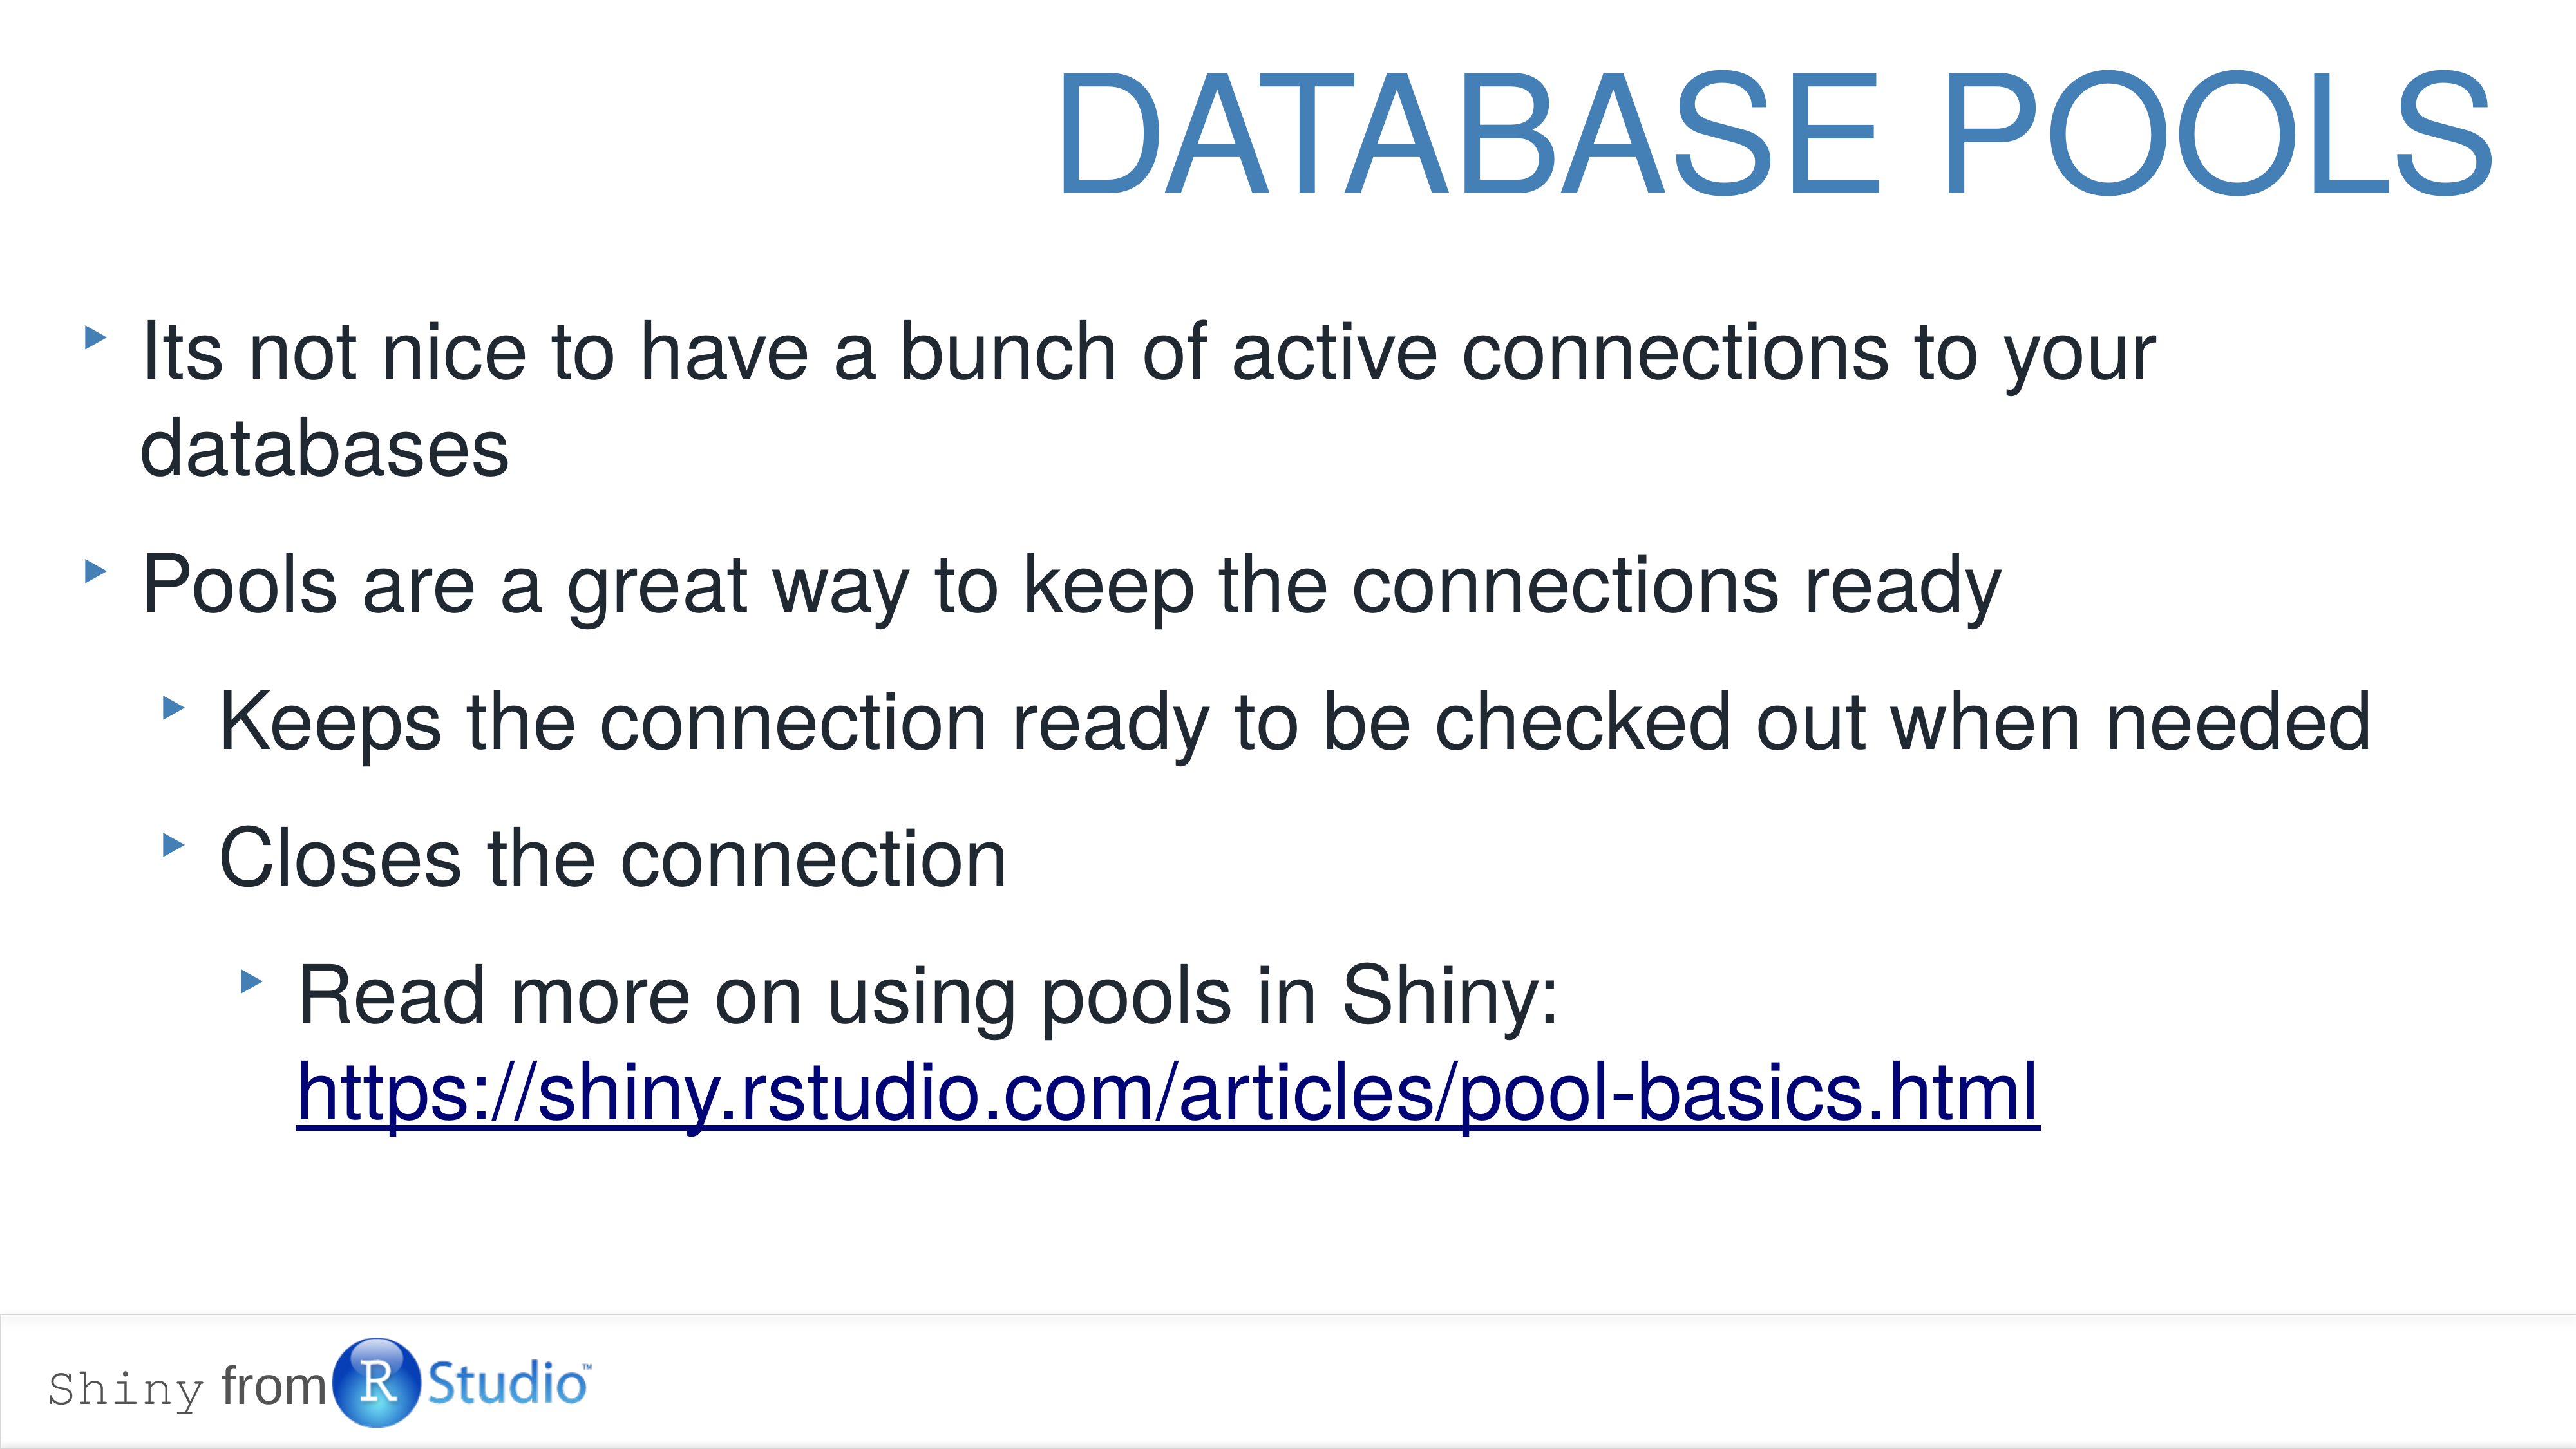

Database Pools
Its not nice to have a bunch of active connections to your databases
Pools are a great way to keep the connections ready
Keeps the connection ready to be checked out when needed
Closes the connection
Read more on using pools in Shiny: https://shiny.rstudio.com/articles/pool-basics.html